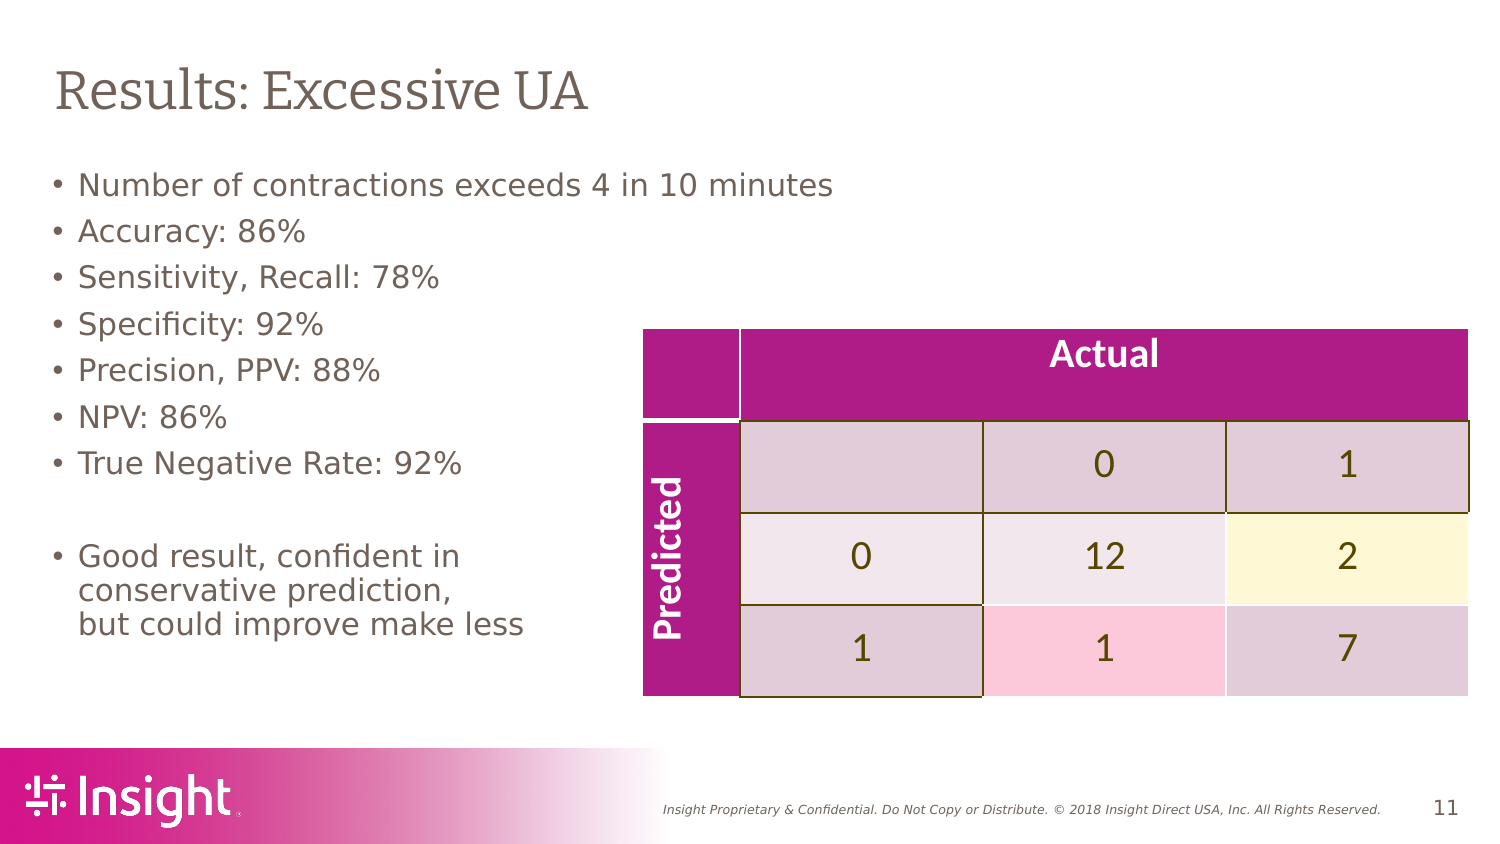

# Results: Excessive UA
Number of contractions exceeds 4 in 10 minutes
Accuracy: 86%
Sensitivity, Recall: 78%
Specificity: 92%
Precision, PPV: 88%
NPV: 86%
True Negative Rate: 92%

Good result, confident in
conservative prediction,
but could improve make less

|  | Actual |  |  |
| --- | --- | --- | --- |
| Predicted |  | 0 | 1 |
|  | 0 | 12 | 2 |
|  | 1 | 1 | 7 |